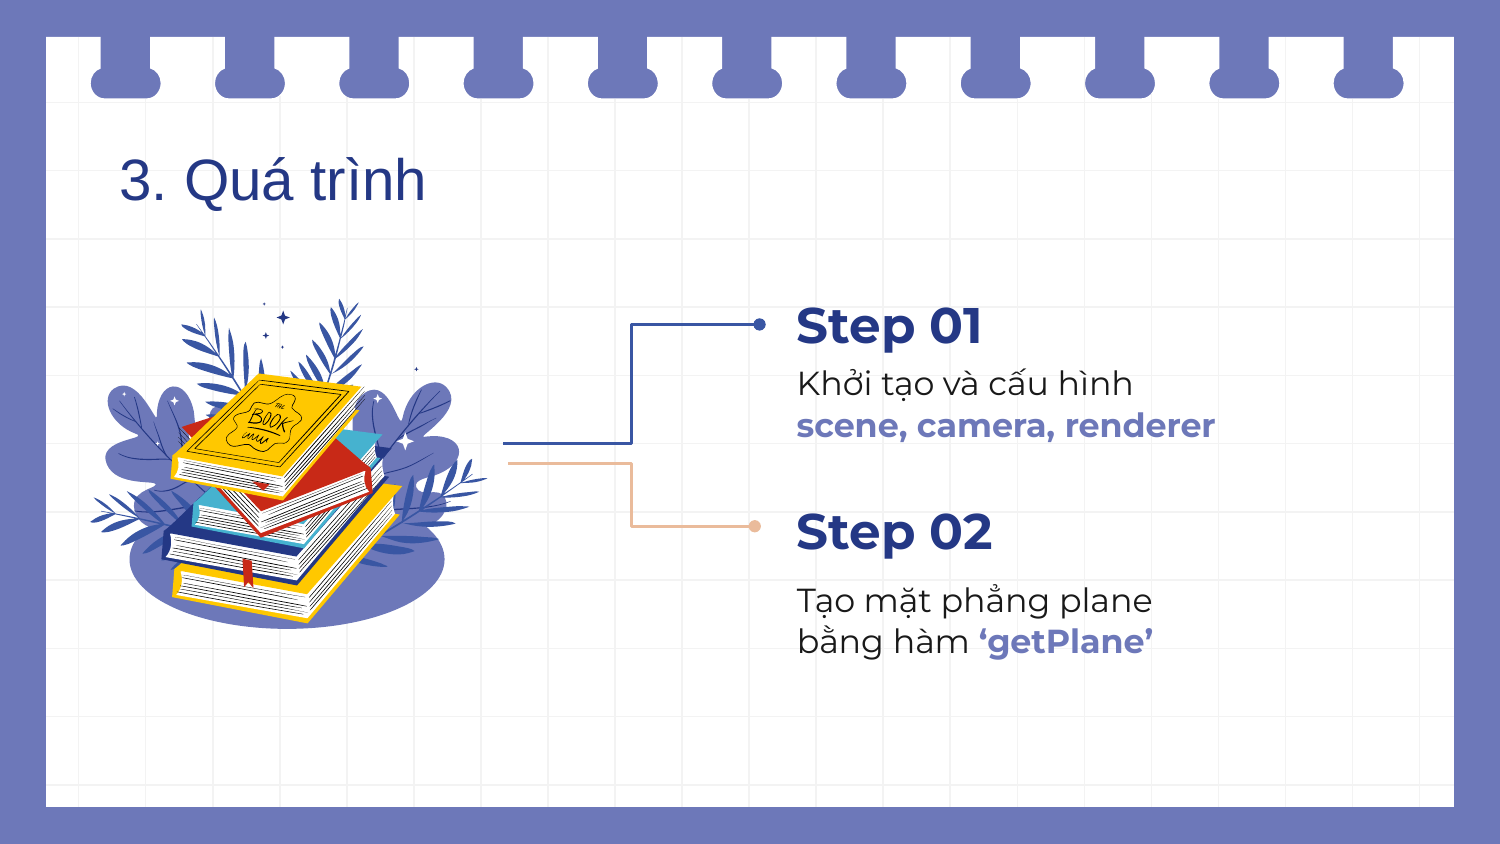

3. Quá trình

Step 01

Khởi tạo và cấu hình scene, camera, renderer
Step 02
Tạo mặt phẳng plane bằng hàm ‘getPlane’